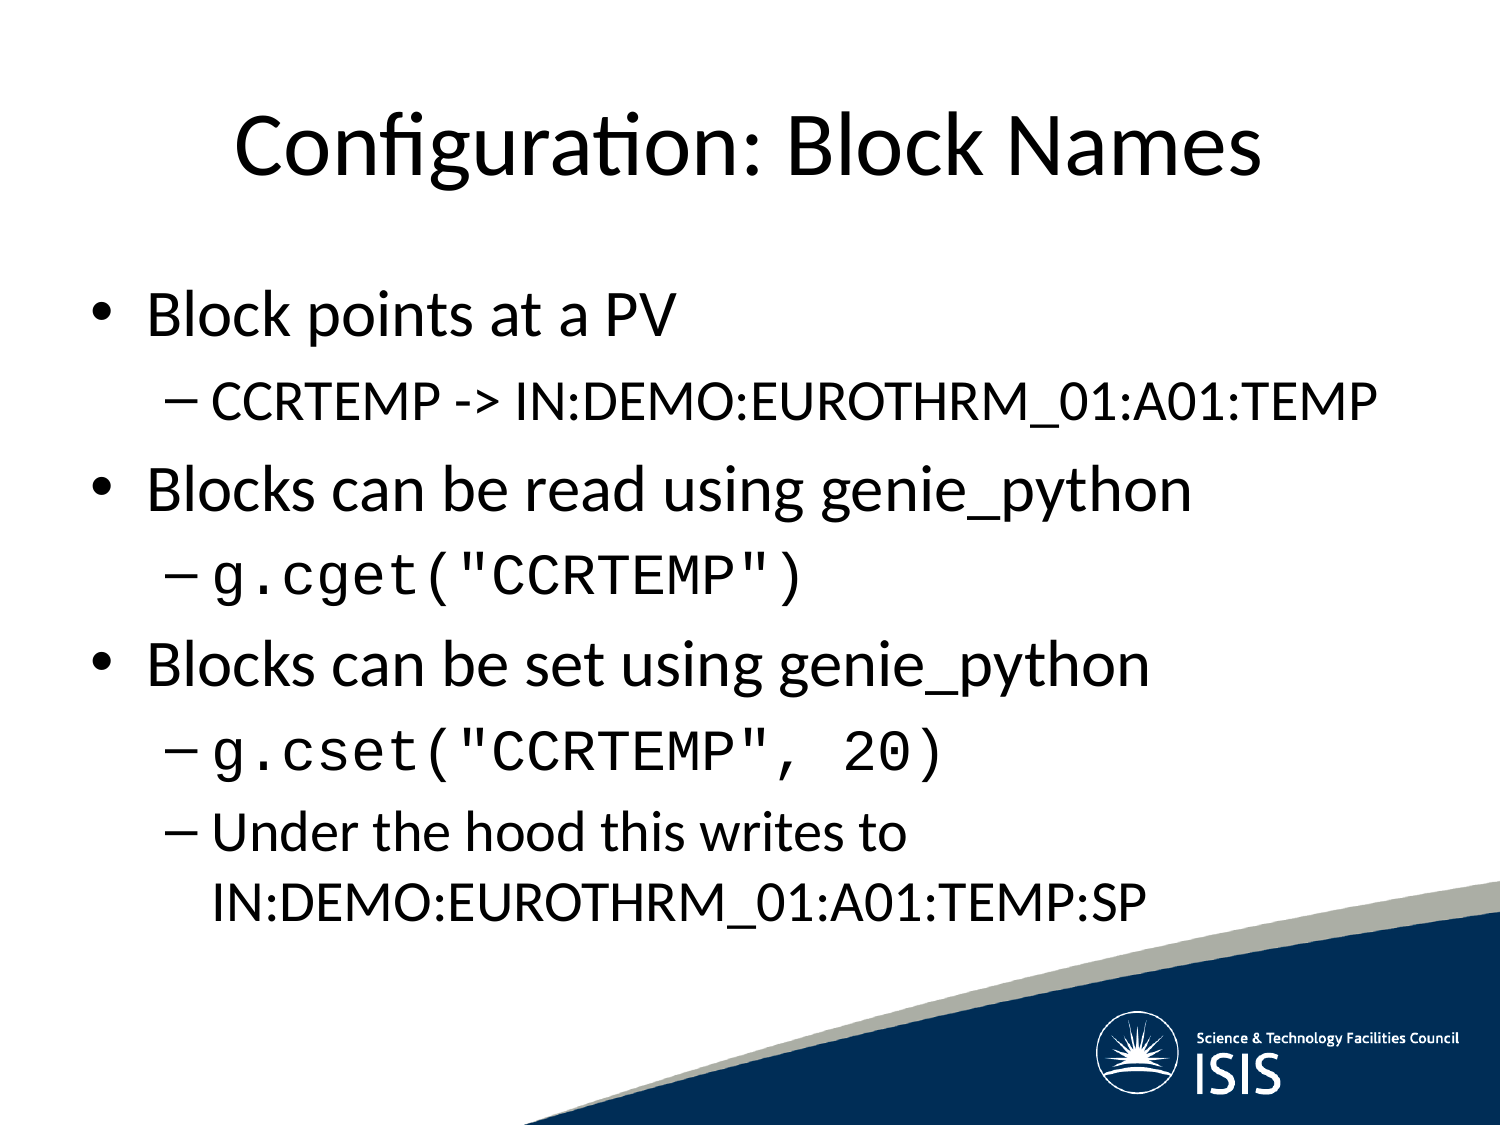

# Configuration: Block Names
Block points at a PV
CCRTEMP -> IN:DEMO:EUROTHRM_01:A01:TEMP
Blocks can be read using genie_python
g.cget("CCRTEMP")
Blocks can be set using genie_python
g.cset("CCRTEMP", 20)
Under the hood this writes to IN:DEMO:EUROTHRM_01:A01:TEMP:SP